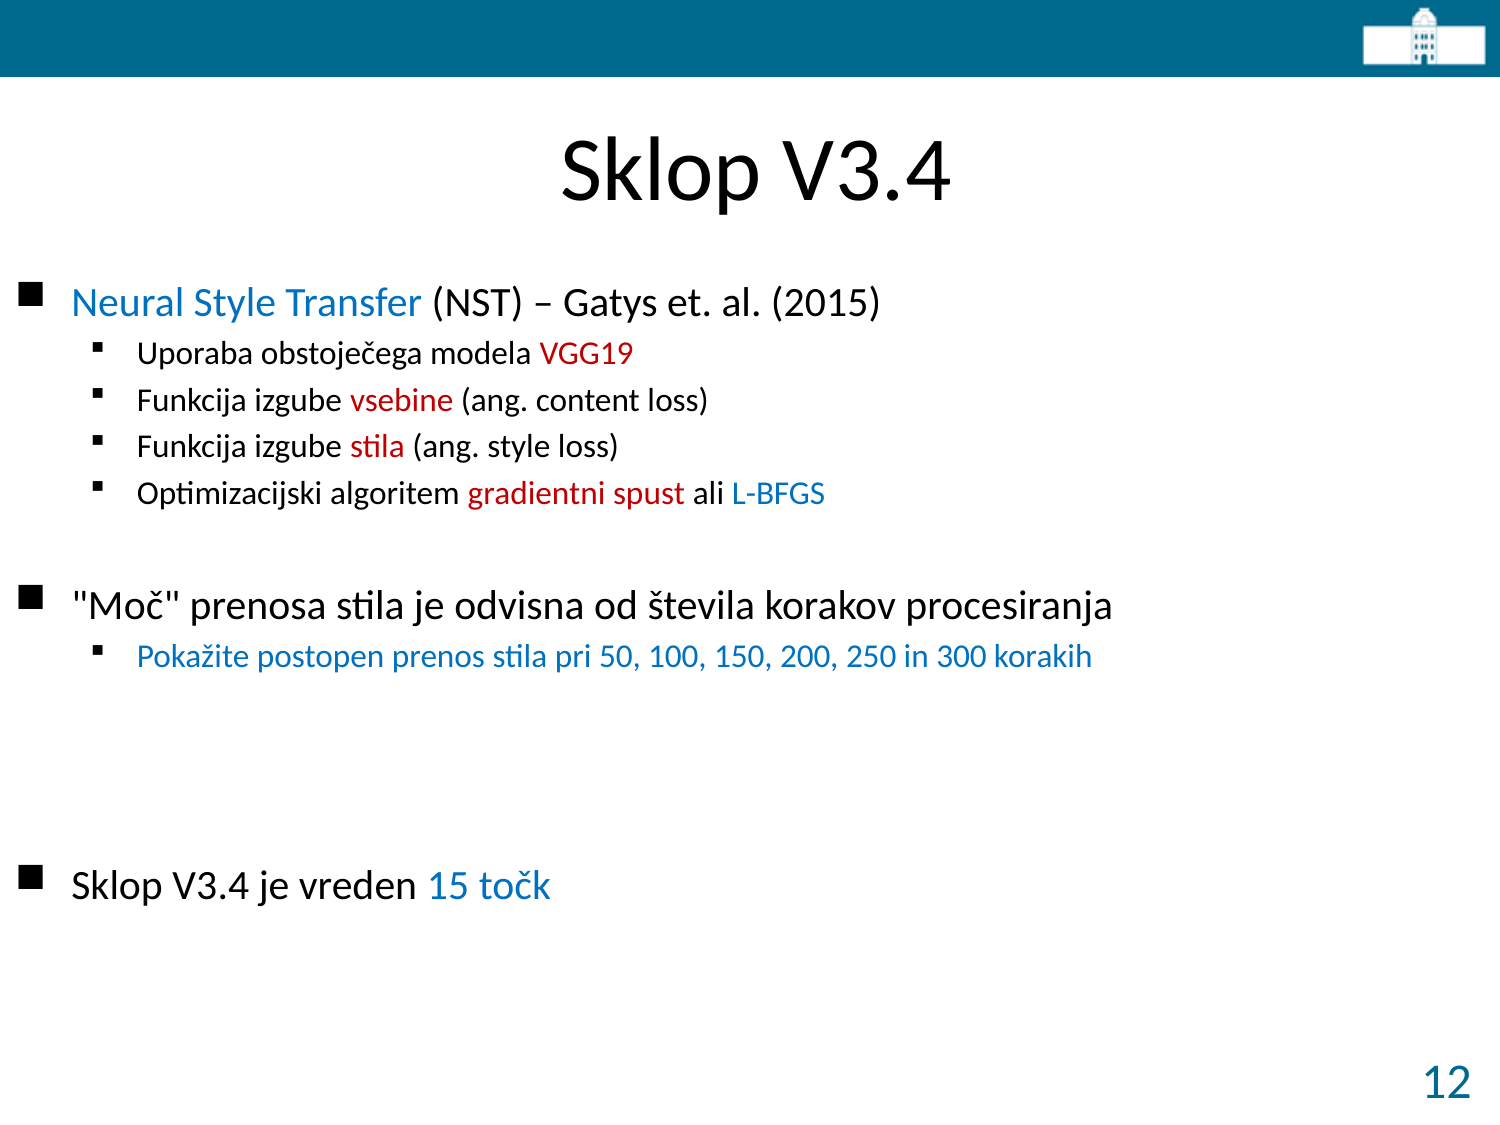

# Sklop V3.4
Neural Style Transfer (NST) – Gatys et. al. (2015)
Uporaba obstoječega modela VGG19
Funkcija izgube vsebine (ang. content loss)
Funkcija izgube stila (ang. style loss)
Optimizacijski algoritem gradientni spust ali L-BFGS

"Moč" prenosa stila je odvisna od števila korakov procesiranja
Pokažite postopen prenos stila pri 50, 100, 150, 200, 250 in 300 korakih

Sklop V3.4 je vreden 15 točk

12